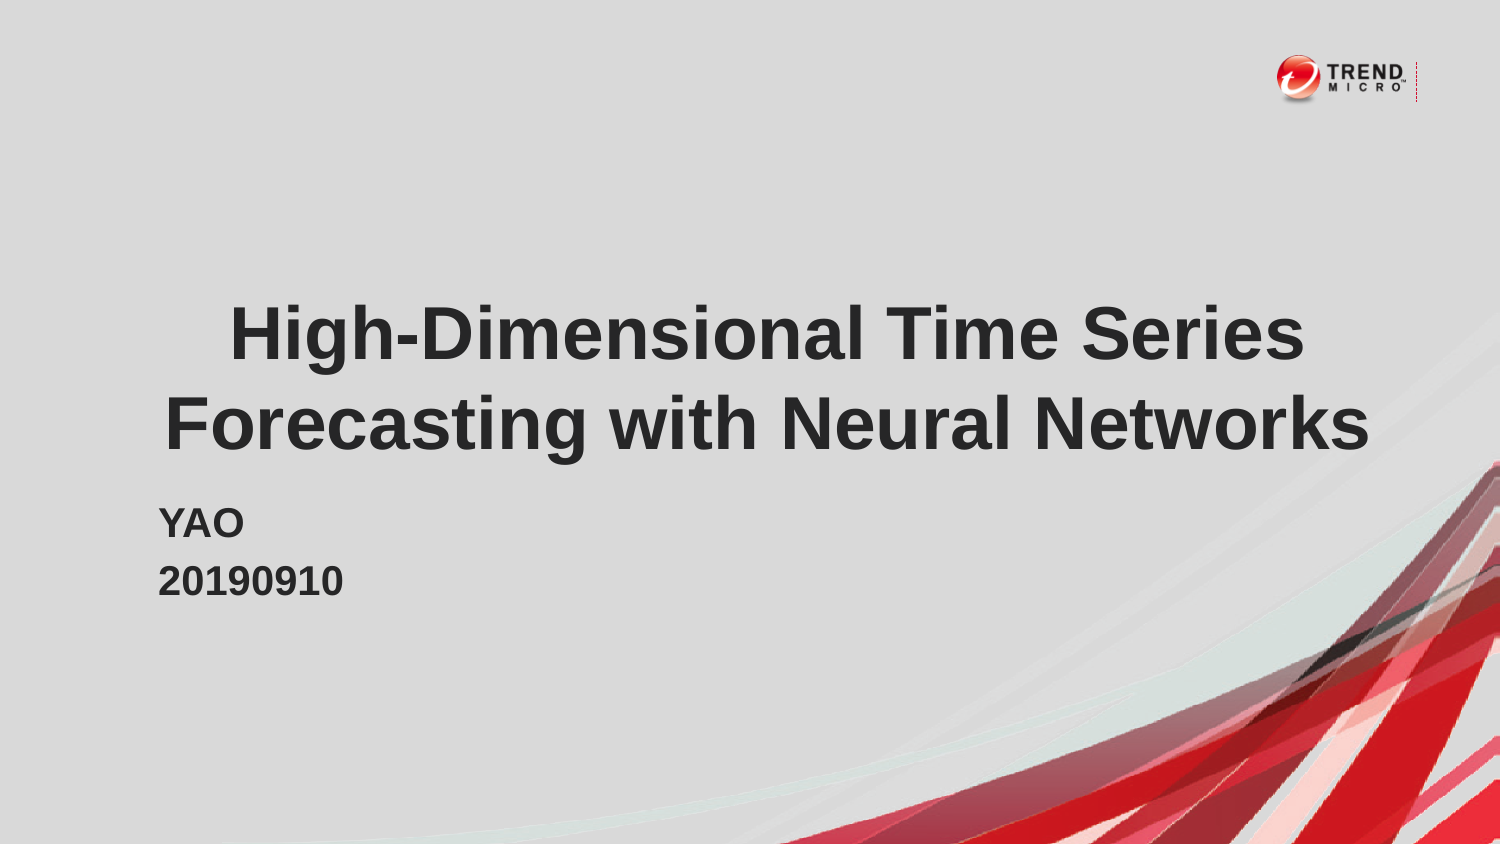

# High-Dimensional Time Series Forecasting with Neural Networks
Yao
20190910